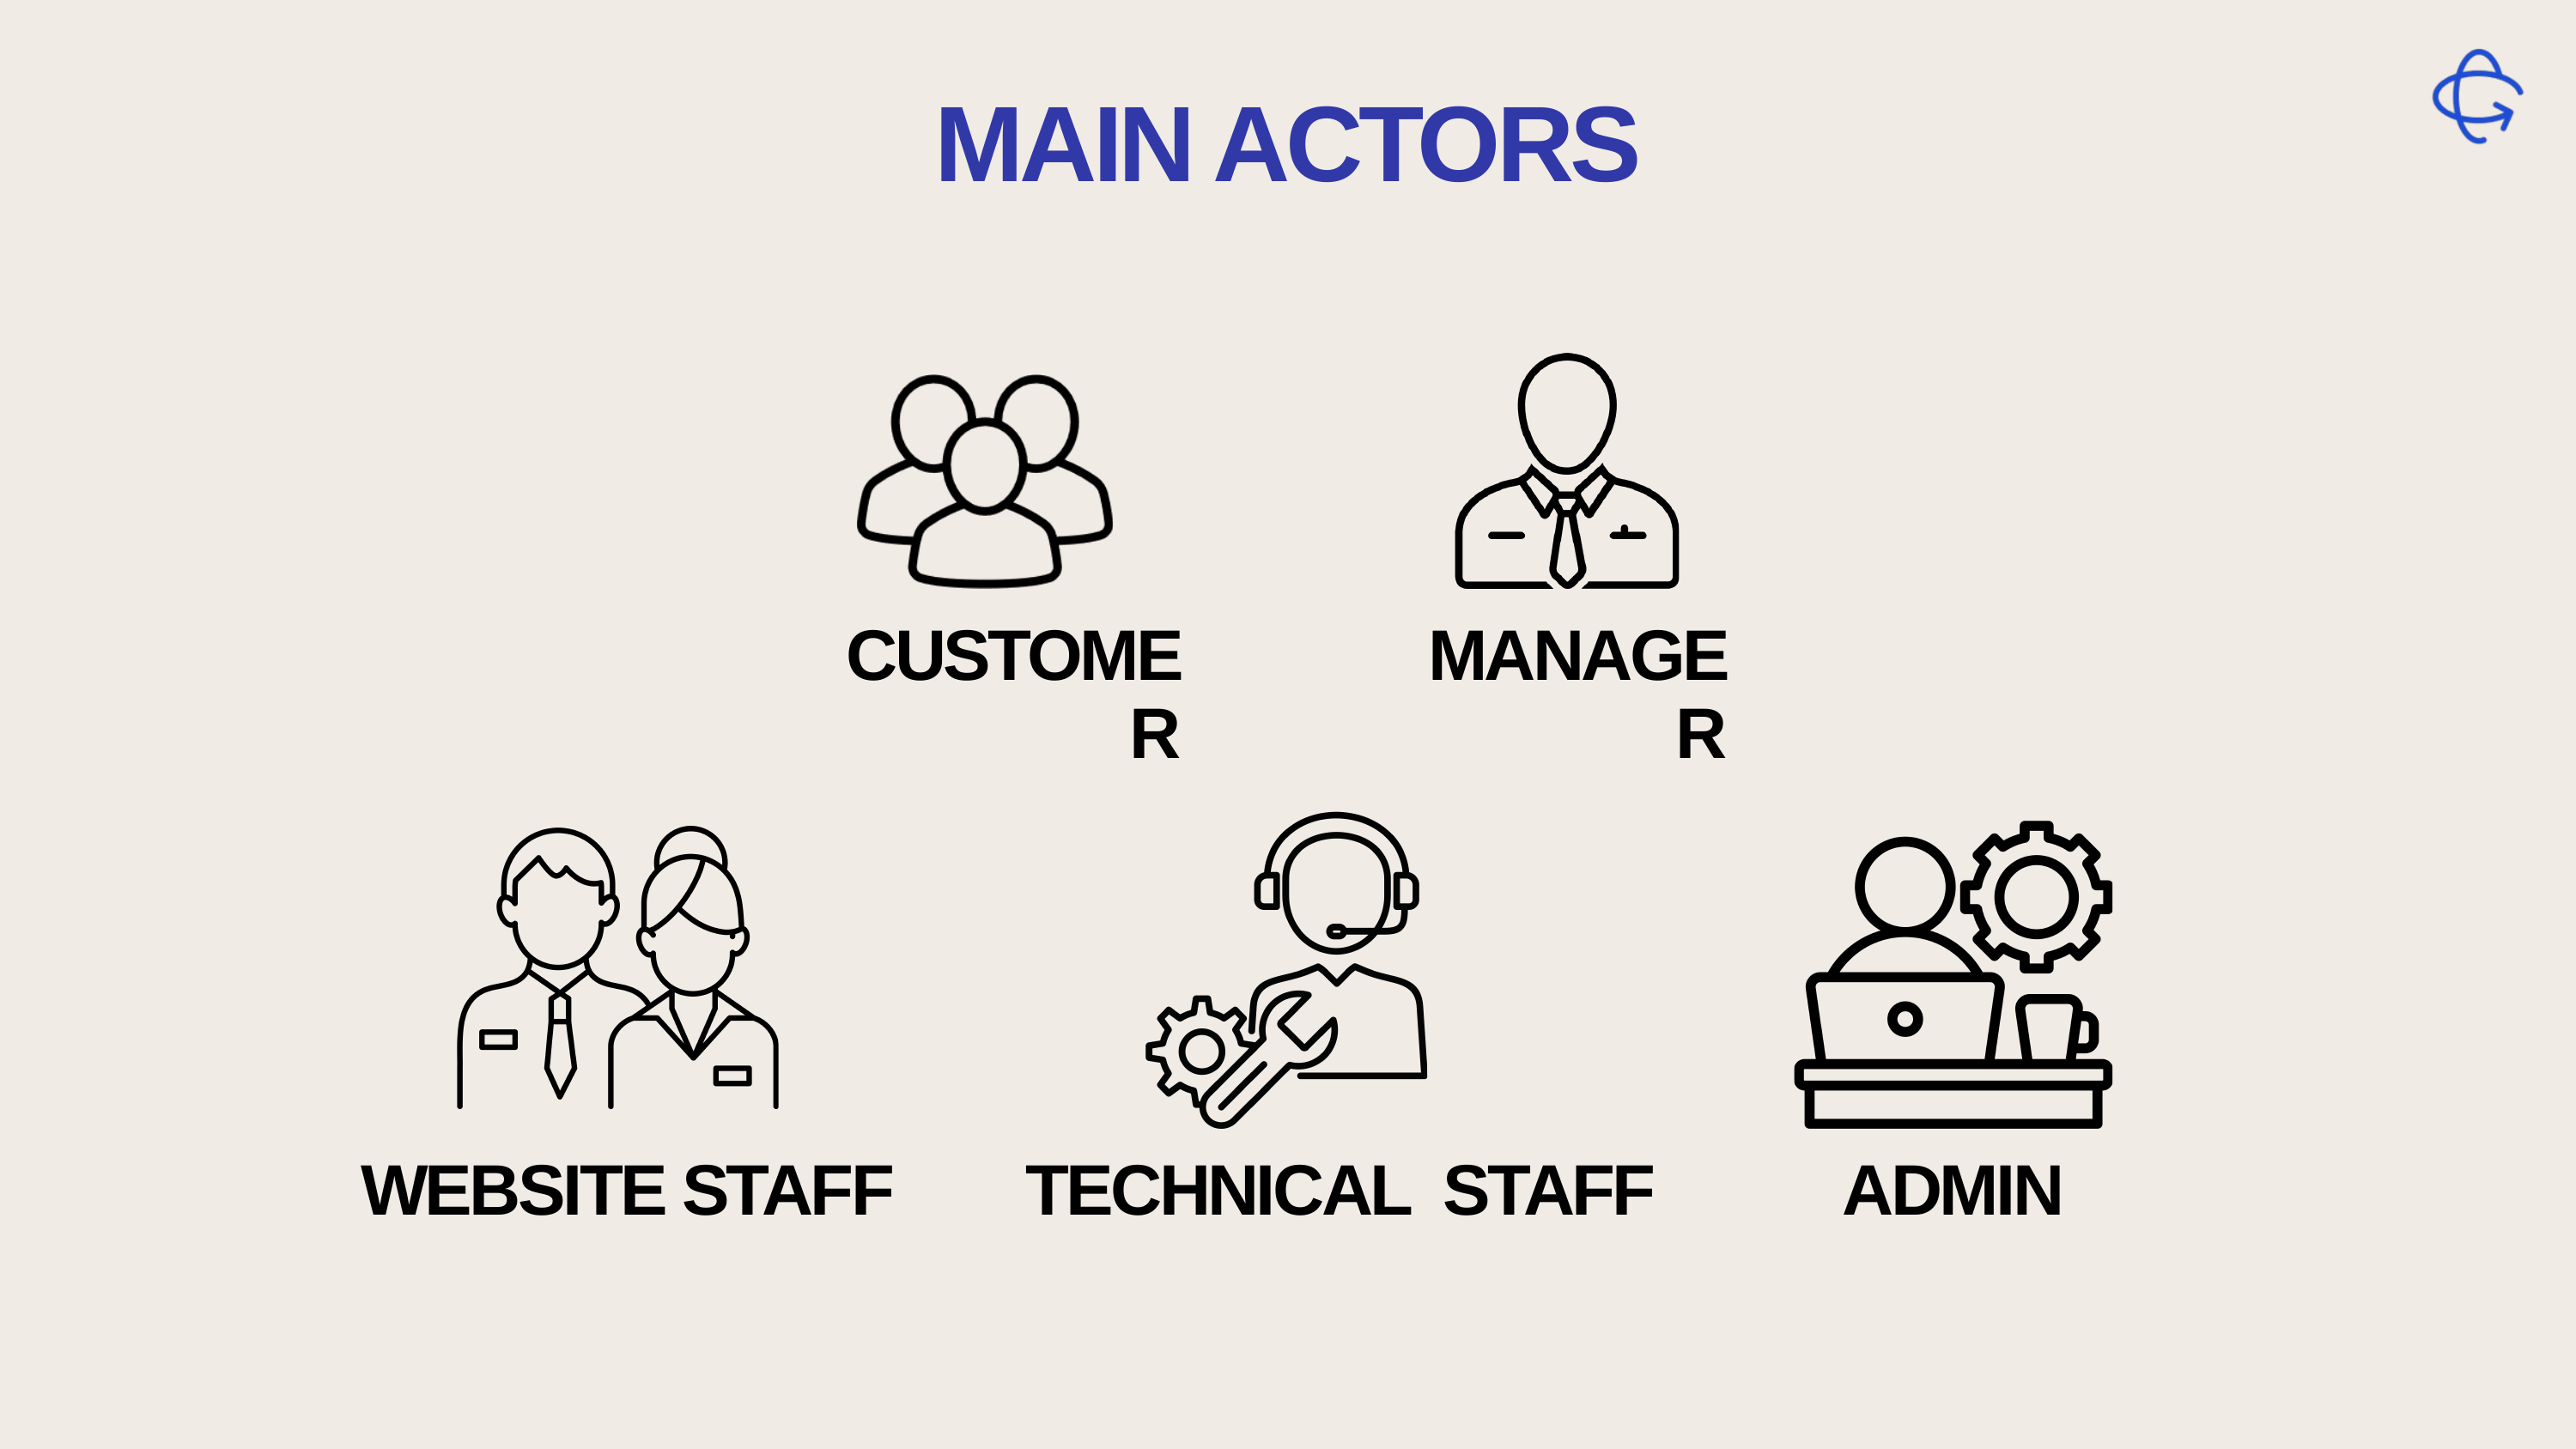

MAIN ACTORS

CUSTOMER
MANAGER

 WEBSITE STAFF
 TECHNICAL  STAFF
ADMIN